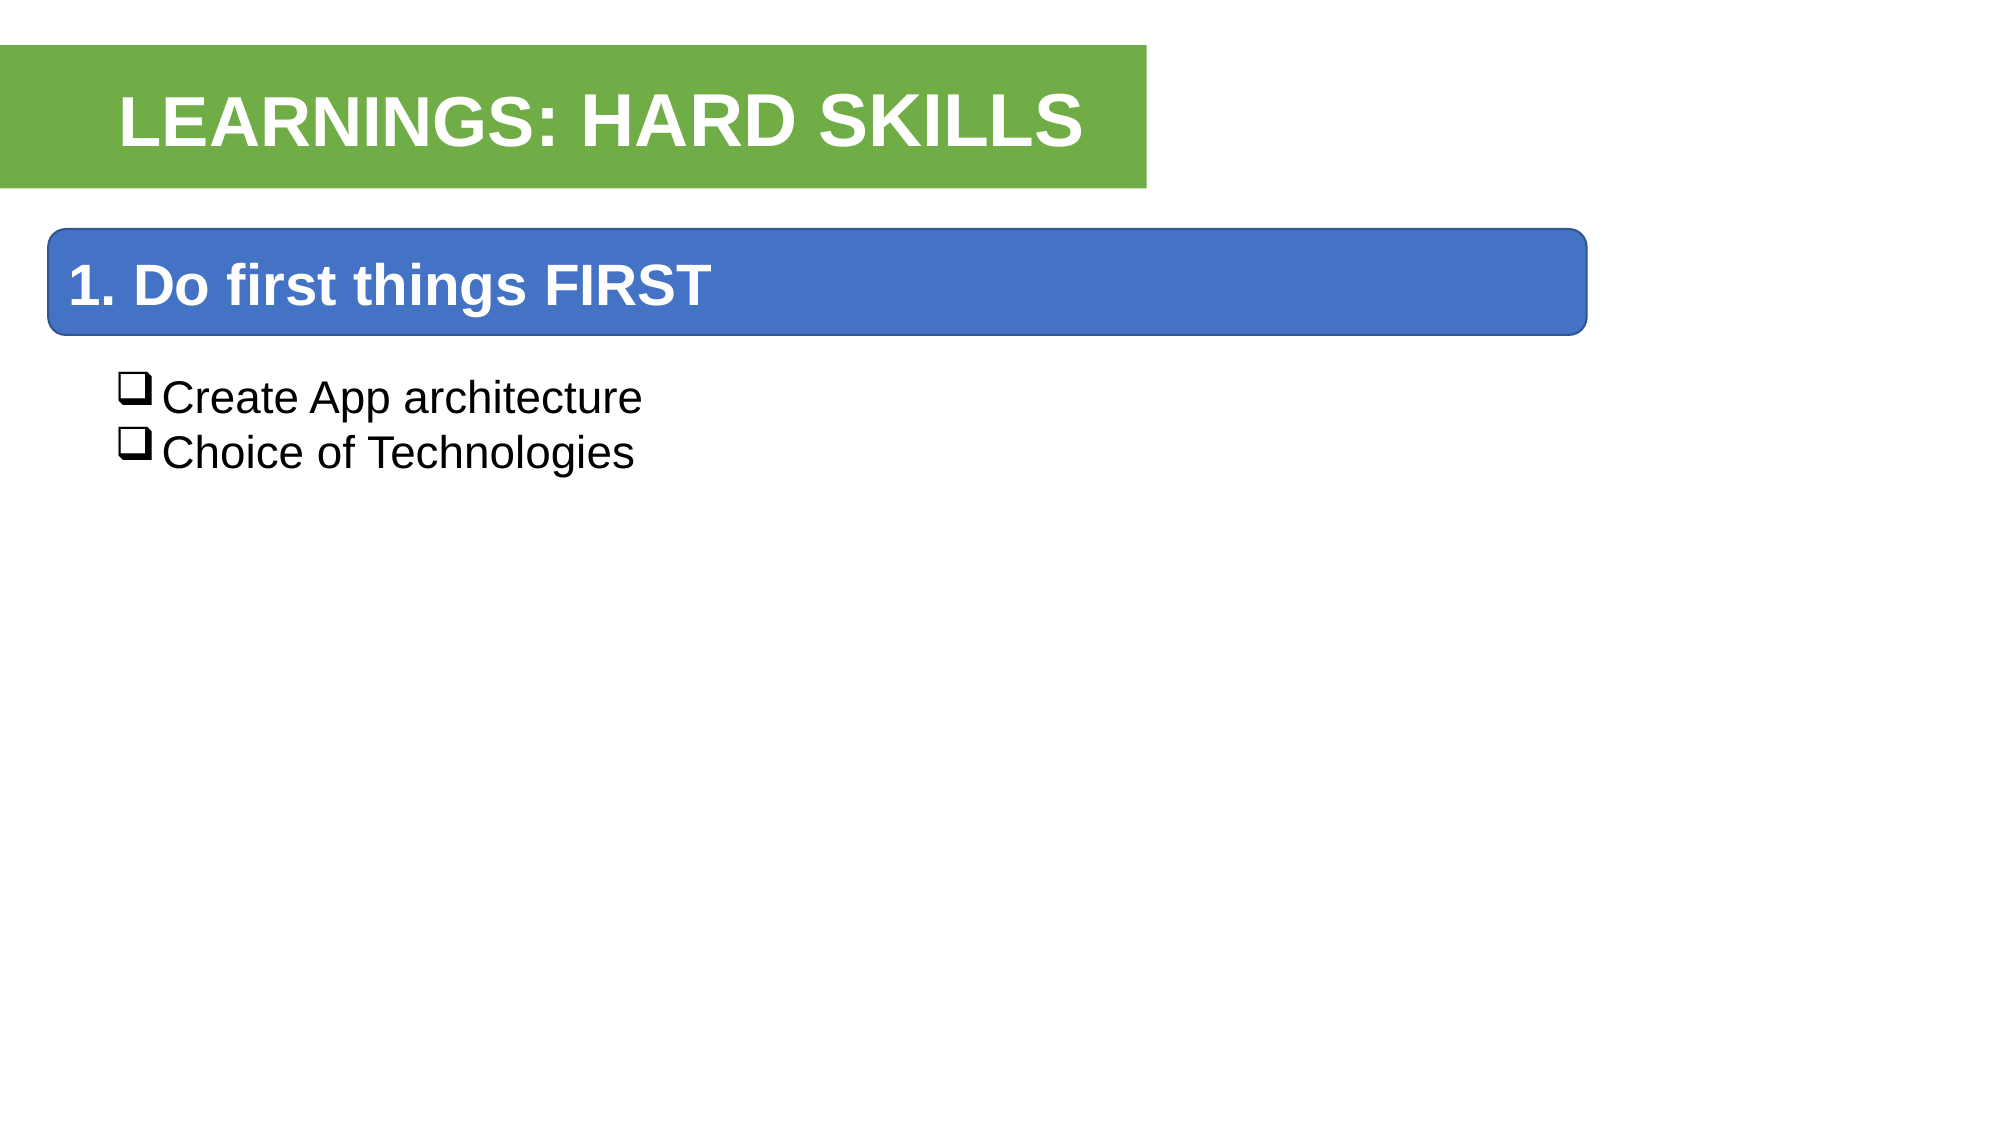

LEARNINGS: HARD SKILLS
1. Do first things FIRST
Create App architecture
Choice of Technologies